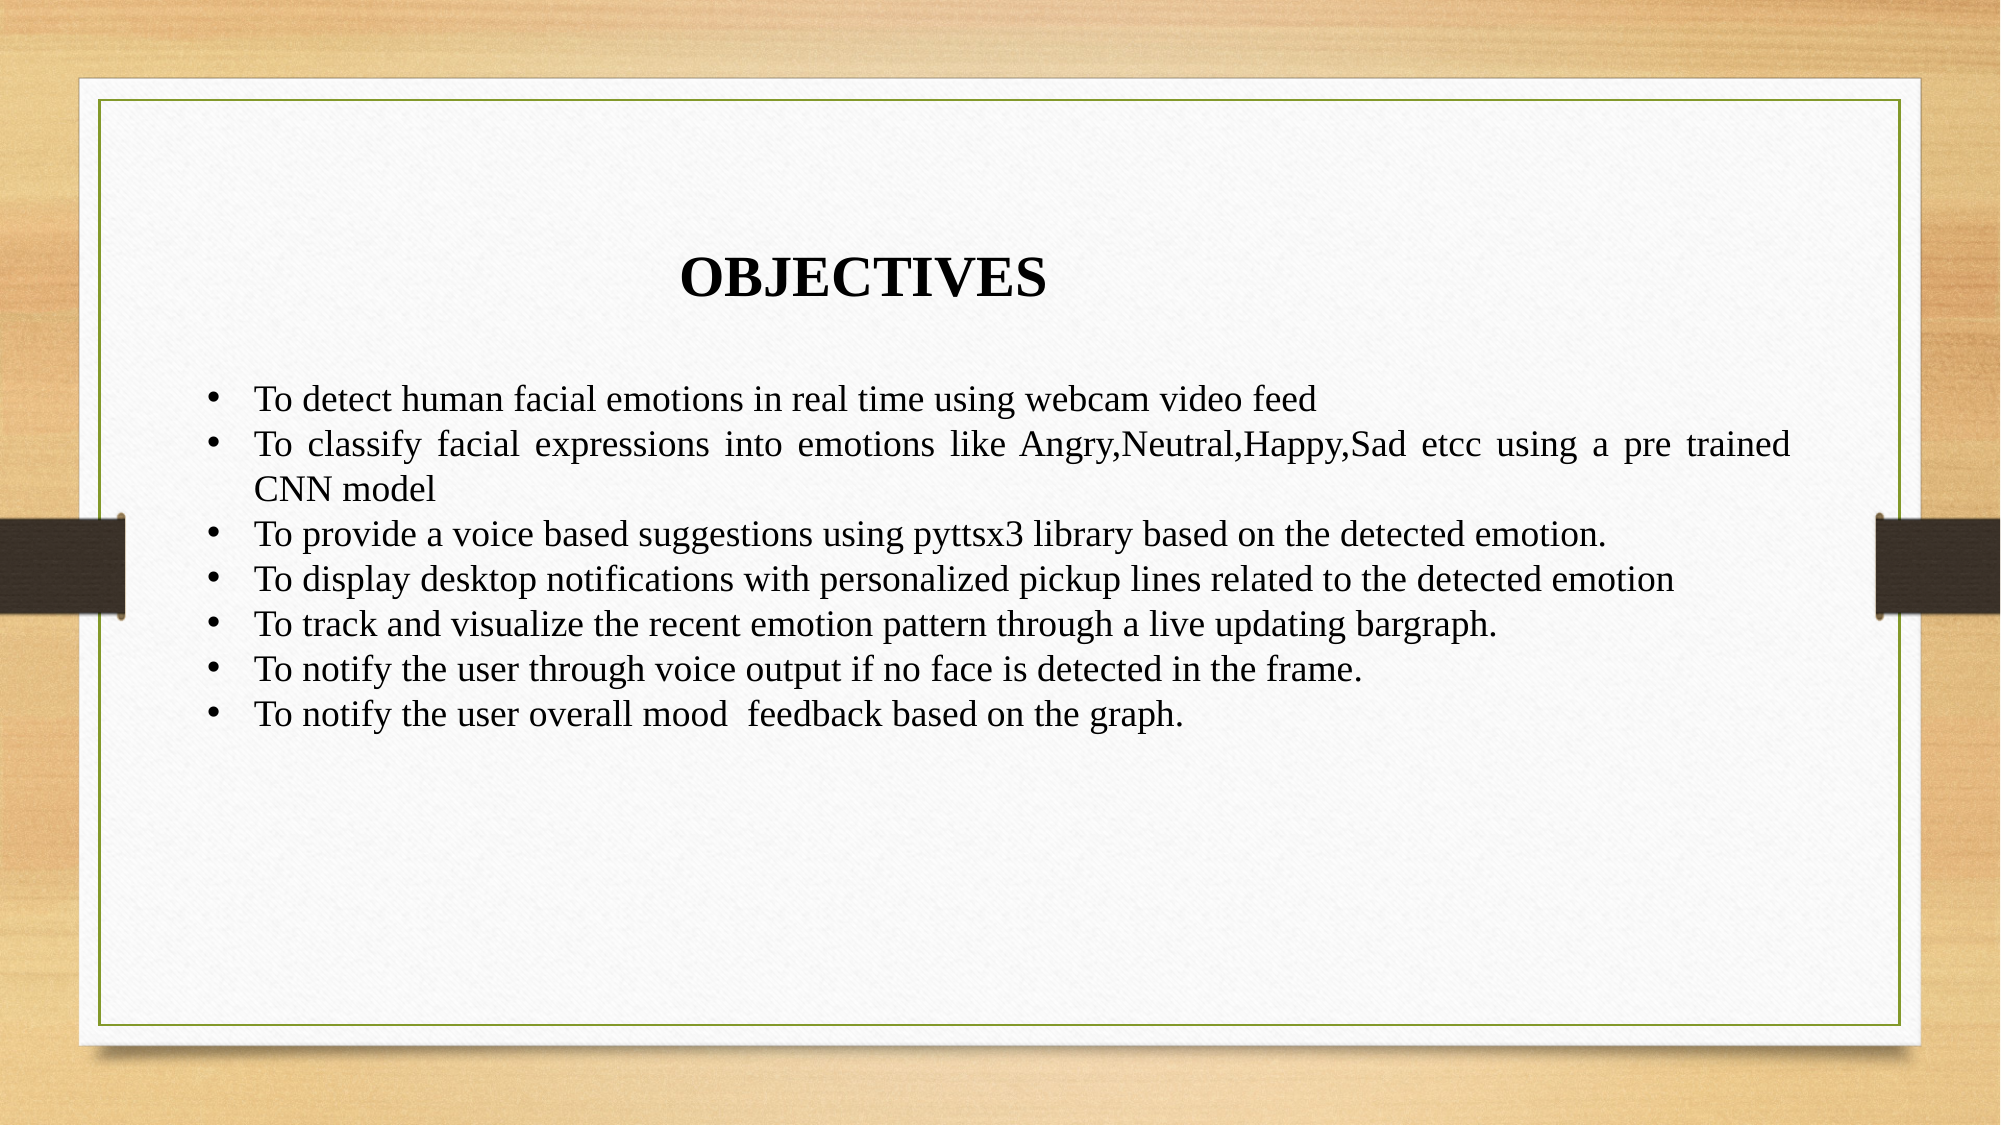

OBJECTIVES
To detect human facial emotions in real time using webcam video feed
To classify facial expressions into emotions like Angry,Neutral,Happy,Sad etcc using a pre trained CNN model
To provide a voice based suggestions using pyttsx3 library based on the detected emotion.
To display desktop notifications with personalized pickup lines related to the detected emotion
To track and visualize the recent emotion pattern through a live updating bargraph.
To notify the user through voice output if no face is detected in the frame.
To notify the user overall mood  feedback based on the graph.